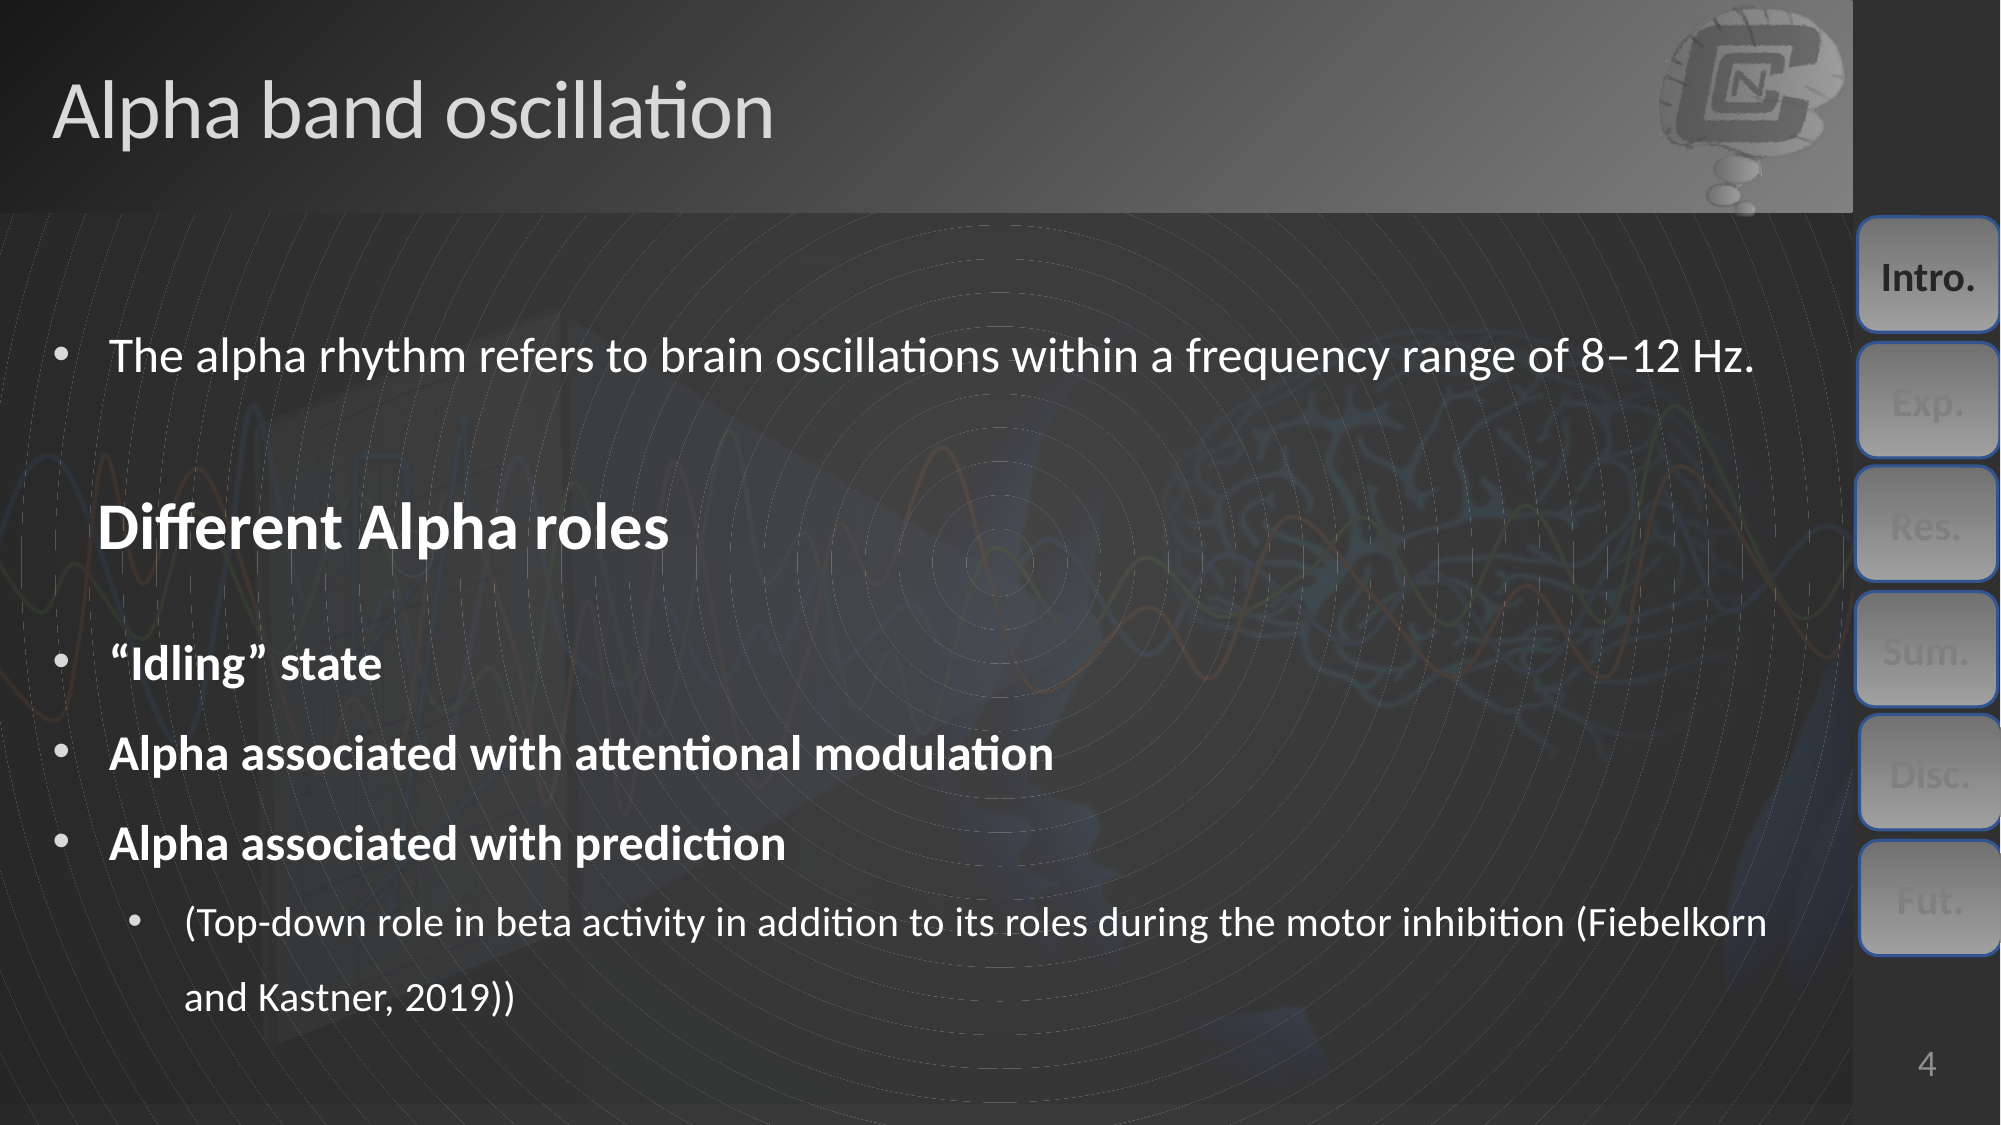

# Alpha band oscillation
Intro.
The alpha rhythm refers to brain oscillations within a frequency range of 8–12 Hz.

   Different Alpha roles

“Idling” state
Alpha associated with attentional modulation
Alpha associated with prediction
(Top-down role in beta activity in addition to its roles during the motor inhibition (Fiebelkorn and Kastner, 2019))
Exp.
Res.
Sum.
Disc.
Fut.
4